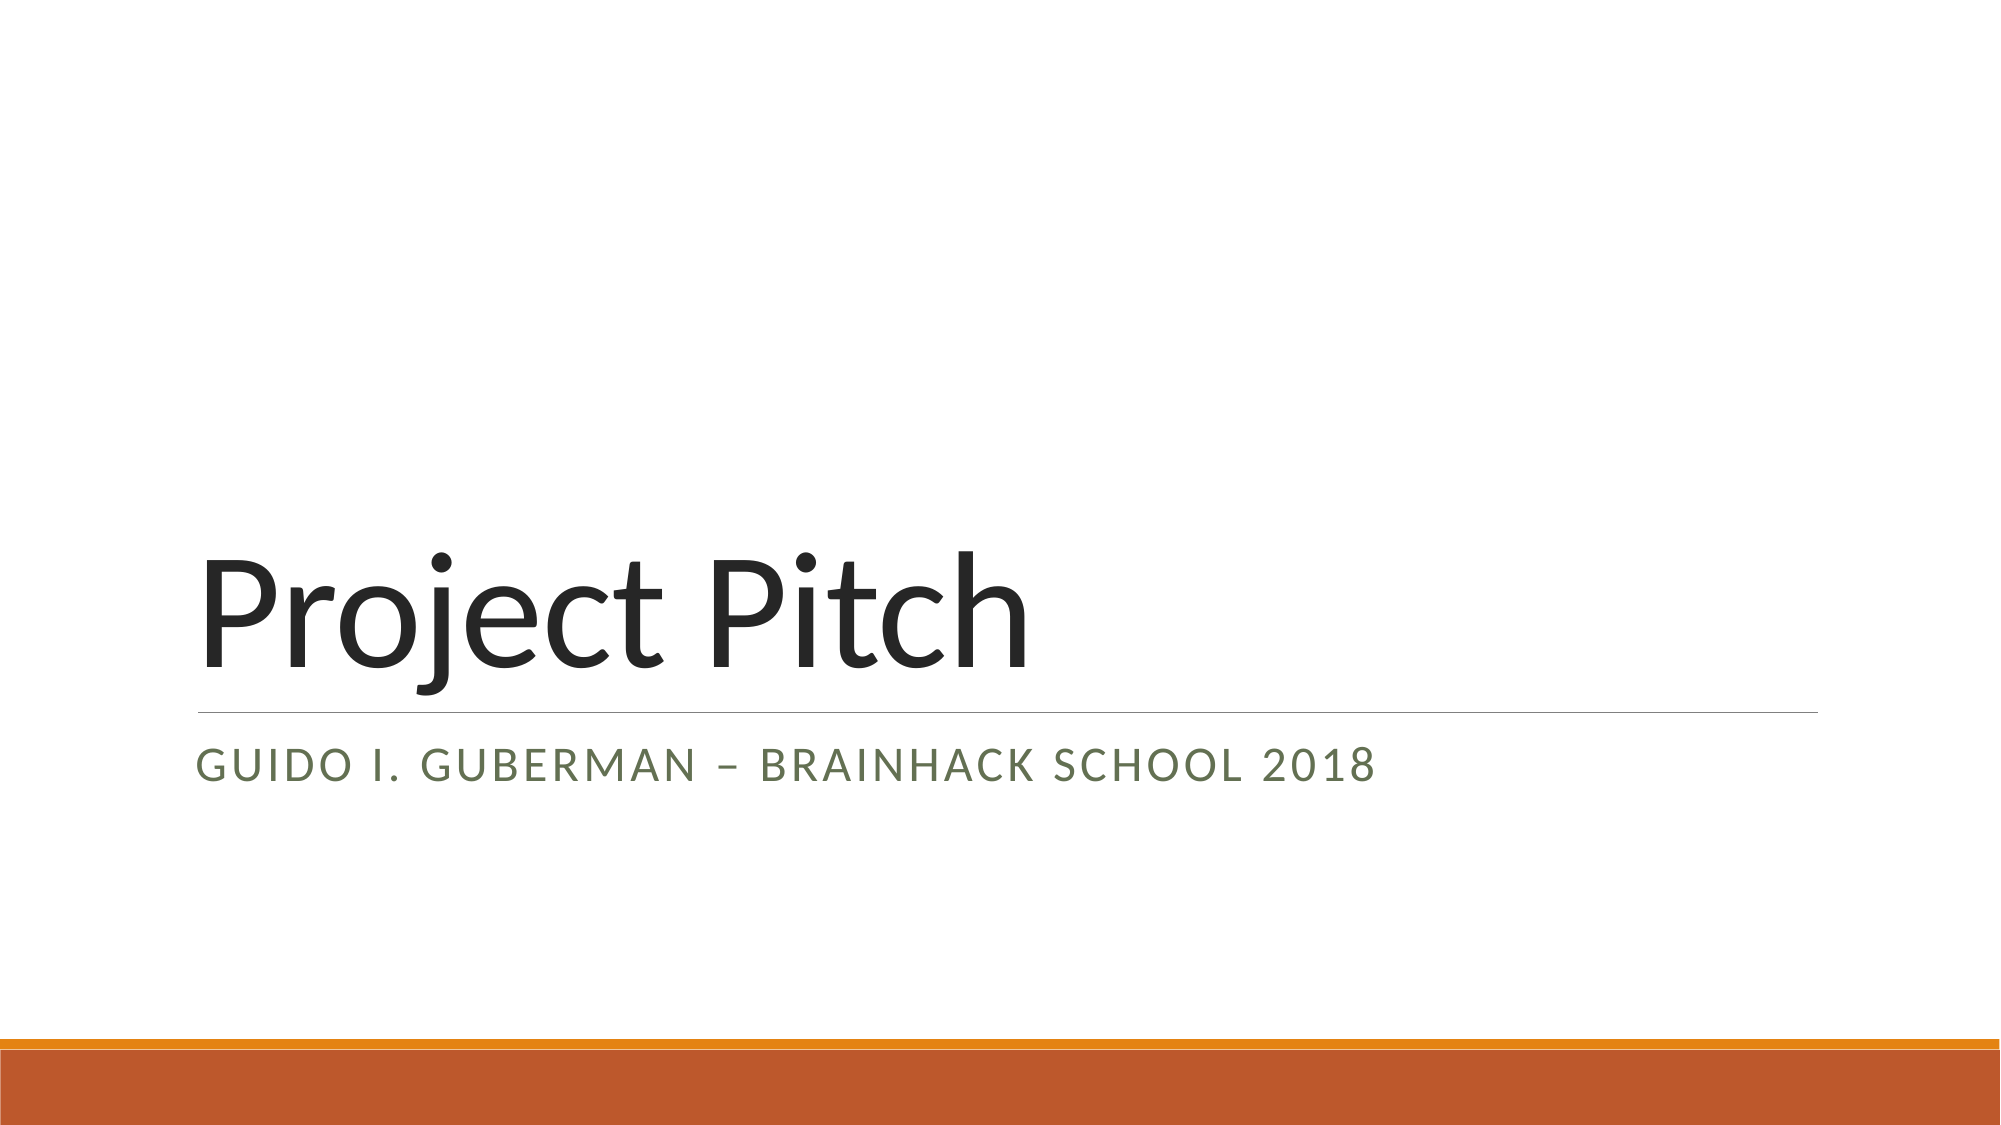

# Project Pitch
Guido I. Guberman – Brainhack school 2018